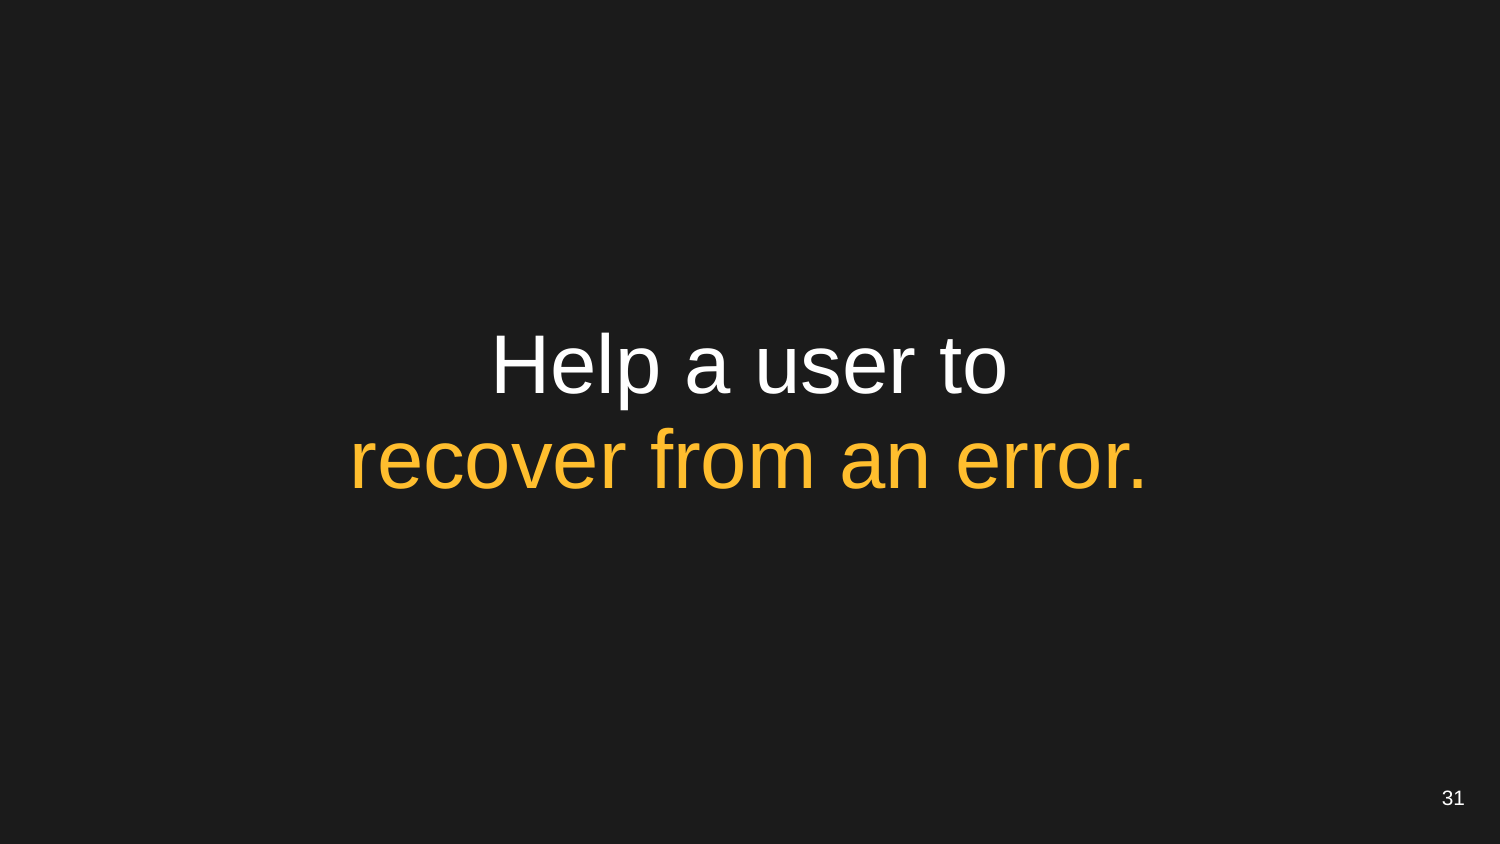

# Help a user to recover from an error.
31